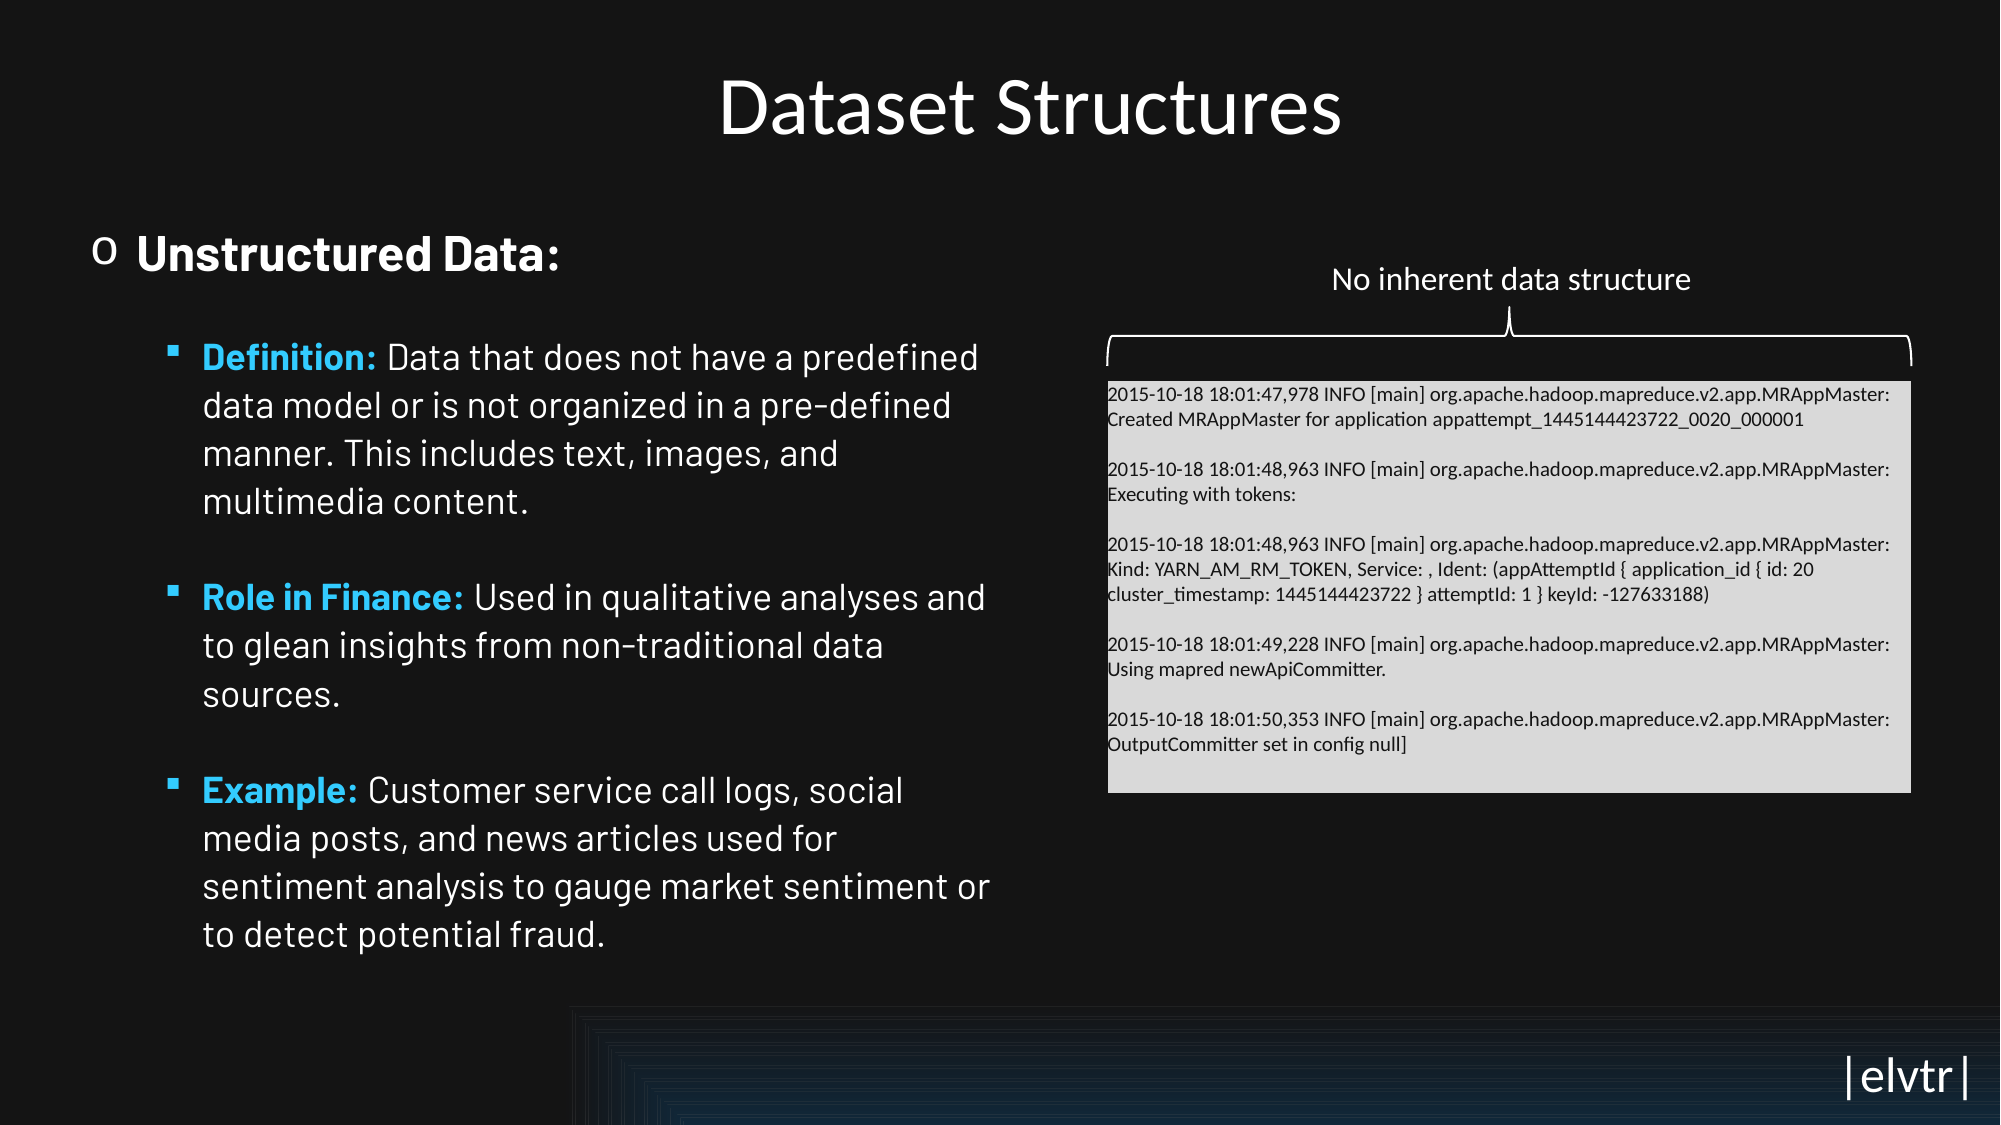

Dataset Structures
Unstructured Data:

Definition: Data that does not have a predefined data model or is not organized in a pre-defined manner. This includes text, images, and multimedia content.

Role in Finance: Used in qualitative analyses and to glean insights from non-traditional data sources.

Example: Customer service call logs, social media posts, and news articles used for sentiment analysis to gauge market sentiment or to detect potential fraud.

No inherent data structure
2015-10-18 18:01:47,978 INFO [main] org.apache.hadoop.mapreduce.v2.app.MRAppMaster: Created MRAppMaster for application appattempt_1445144423722_0020_000001
2015-10-18 18:01:48,963 INFO [main] org.apache.hadoop.mapreduce.v2.app.MRAppMaster: Executing with tokens:
2015-10-18 18:01:48,963 INFO [main] org.apache.hadoop.mapreduce.v2.app.MRAppMaster: Kind: YARN_AM_RM_TOKEN, Service: , Ident: (appAttemptId { application_id { id: 20 cluster_timestamp: 1445144423722 } attemptId: 1 } keyId: -127633188)
2015-10-18 18:01:49,228 INFO [main] org.apache.hadoop.mapreduce.v2.app.MRAppMaster: Using mapred newApiCommitter.
2015-10-18 18:01:50,353 INFO [main] org.apache.hadoop.mapreduce.v2.app.MRAppMaster: OutputCommitter set in config null]
|elvtr|